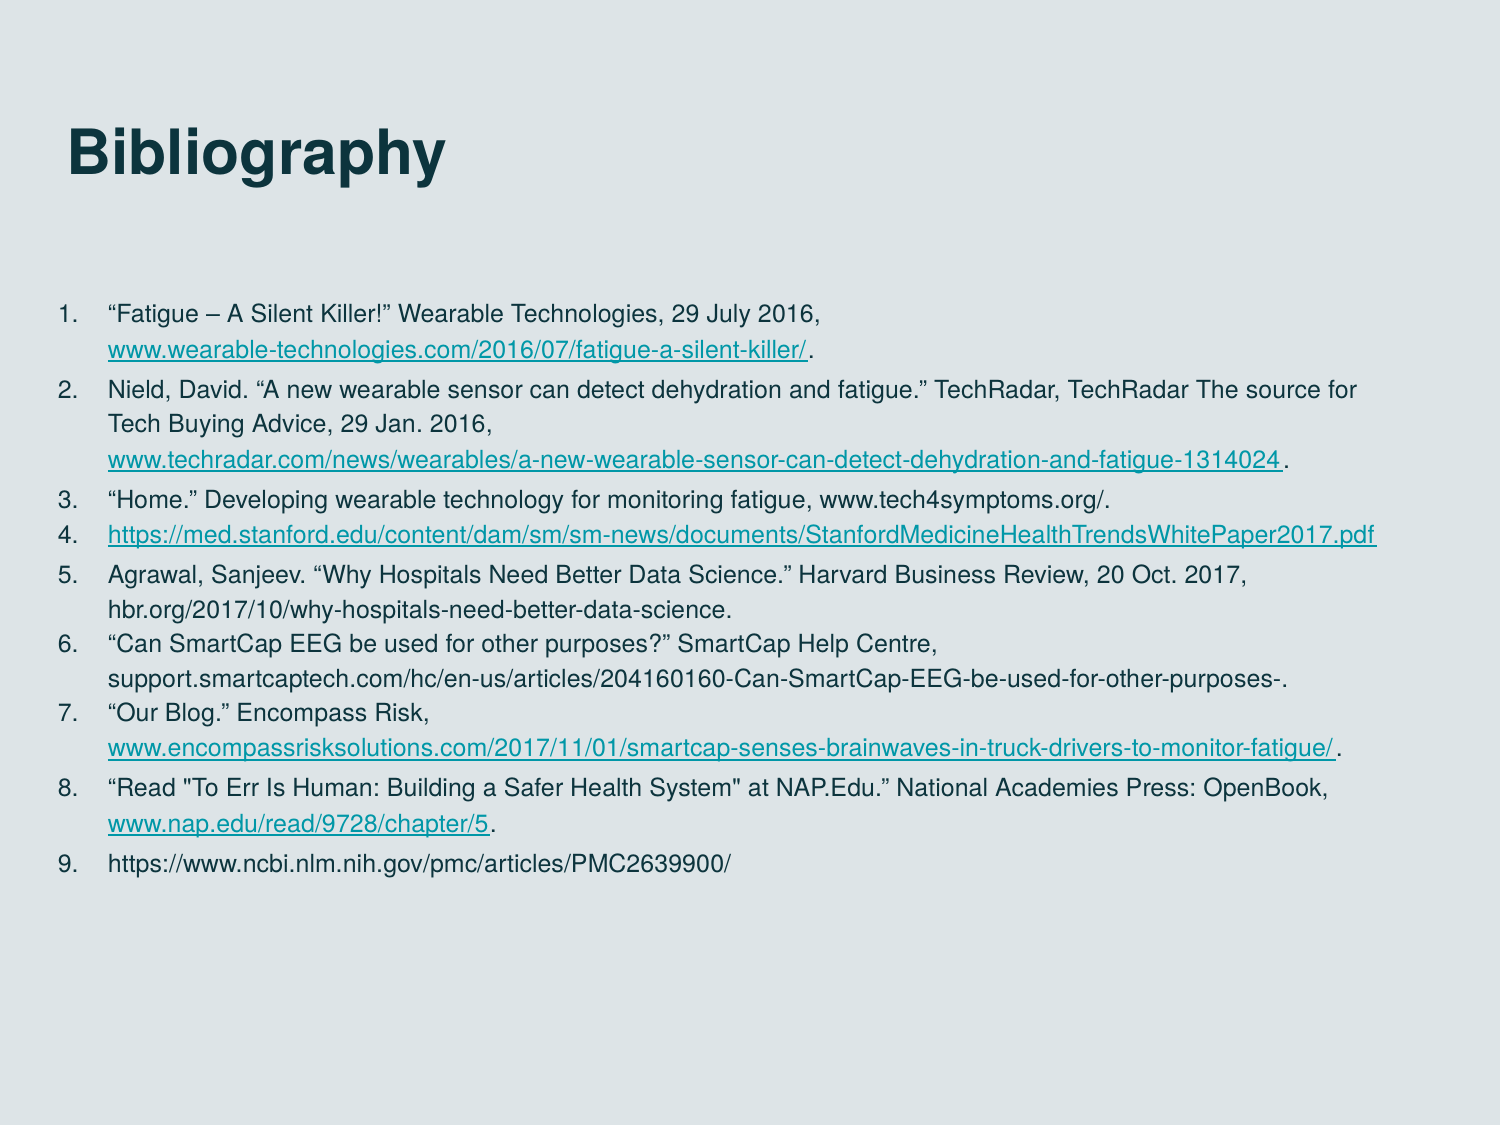

# Bibliography
“Fatigue – A Silent Killer!” Wearable Technologies, 29 July 2016, www.wearable-technologies.com/2016/07/fatigue-a-silent-killer/.
Nield, David. “A new wearable sensor can detect dehydration and fatigue.” TechRadar, TechRadar The source for Tech Buying Advice, 29 Jan. 2016, www.techradar.com/news/wearables/a-new-wearable-sensor-can-detect-dehydration-and-fatigue-1314024.
“Home.” Developing wearable technology for monitoring fatigue, www.tech4symptoms.org/.
https://med.stanford.edu/content/dam/sm/sm-news/documents/StanfordMedicineHealthTrendsWhitePaper2017.pdf
Agrawal, Sanjeev. “Why Hospitals Need Better Data Science.” Harvard Business Review, 20 Oct. 2017, hbr.org/2017/10/why-hospitals-need-better-data-science.
“Can SmartCap EEG be used for other purposes?” SmartCap Help Centre, support.smartcaptech.com/hc/en-us/articles/204160160-Can-SmartCap-EEG-be-used-for-other-purposes-.
“Our Blog.” Encompass Risk, www.encompassrisksolutions.com/2017/11/01/smartcap-senses-brainwaves-in-truck-drivers-to-monitor-fatigue/.
“Read "To Err Is Human: Building a Safer Health System" at NAP.Edu.” National Academies Press: OpenBook, www.nap.edu/read/9728/chapter/5.
https://www.ncbi.nlm.nih.gov/pmc/articles/PMC2639900/